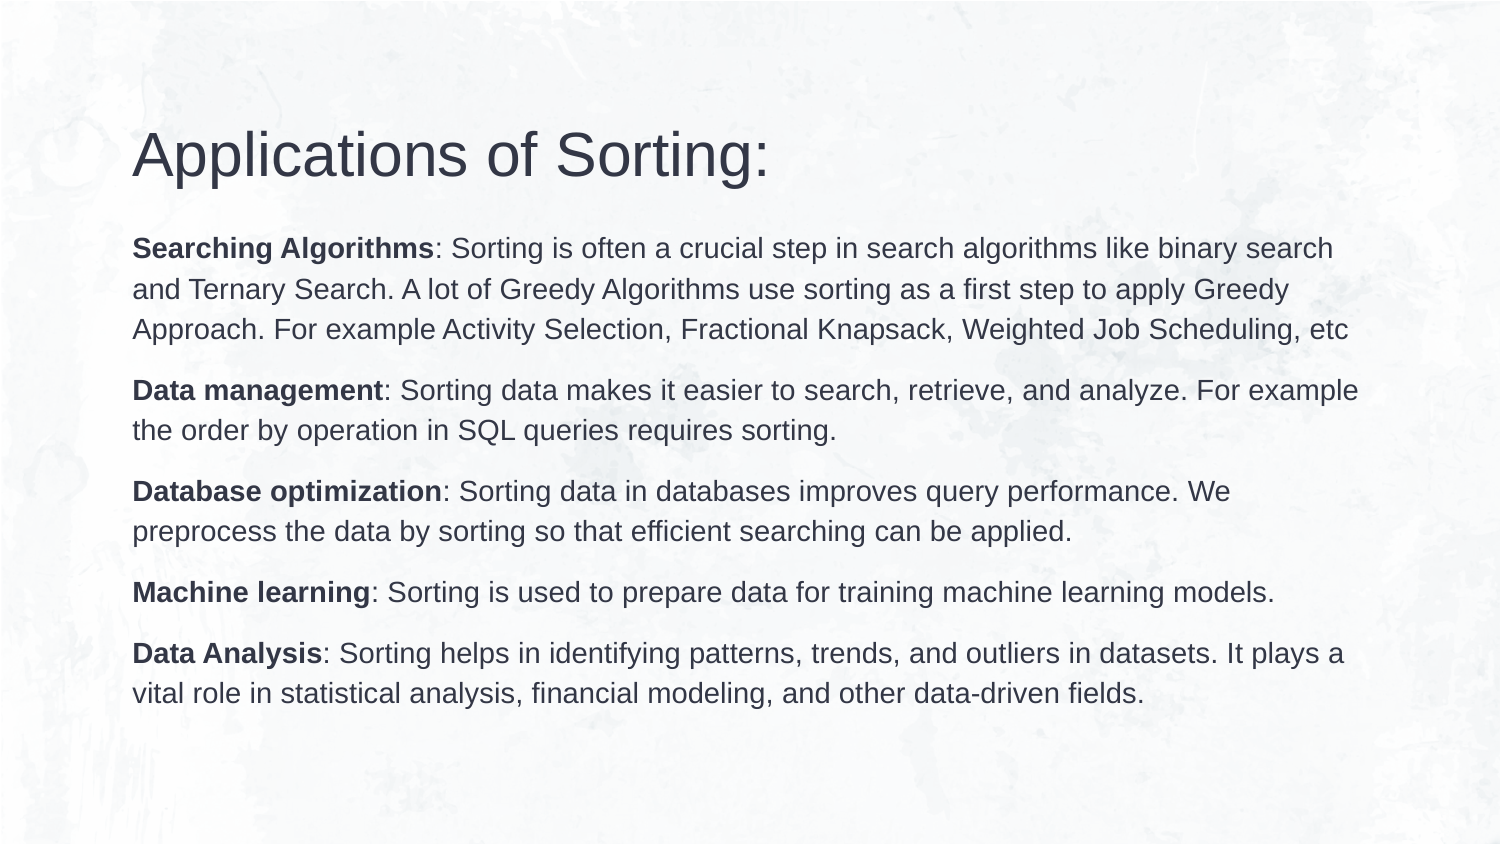

# Applications of Sorting:

Searching Algorithms: Sorting is often a crucial step in search algorithms like binary search and Ternary Search. A lot of Greedy Algorithms use sorting as a first step to apply Greedy Approach. For example Activity Selection, Fractional Knapsack, Weighted Job Scheduling, etc
Data management: Sorting data makes it easier to search, retrieve, and analyze. For example the order by operation in SQL queries requires sorting.
Database optimization: Sorting data in databases improves query performance. We preprocess the data by sorting so that efficient searching can be applied.
Machine learning: Sorting is used to prepare data for training machine learning models.
Data Analysis: Sorting helps in identifying patterns, trends, and outliers in datasets. It plays a vital role in statistical analysis, financial modeling, and other data-driven fields.